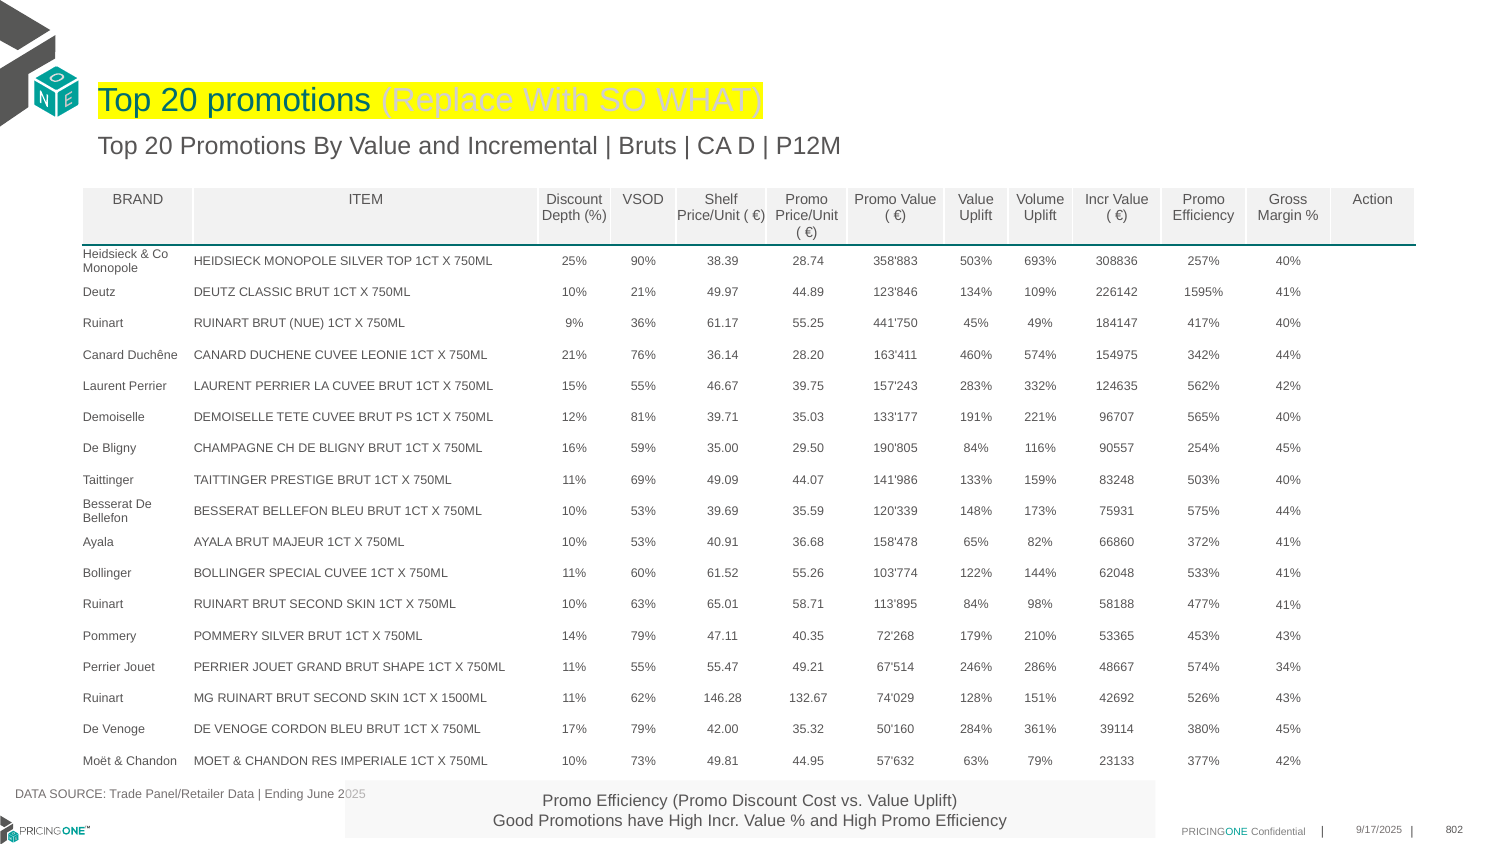

# Top 20 promotions (Replace With SO WHAT)
Top 20 Promotions By Value and Incremental | Bruts | CA D | P12M
| BRAND | ITEM | Discount Depth (%) | VSOD | Shelf Price/Unit ( €) | Promo Price/Unit ( €) | Promo Value ( €) | Value Uplift | Volume Uplift | Incr Value ( €) | Promo Efficiency | Gross Margin % | Action |
| --- | --- | --- | --- | --- | --- | --- | --- | --- | --- | --- | --- | --- |
| Heidsieck & Co Monopole | HEIDSIECK MONOPOLE SILVER TOP 1CT X 750ML | 25% | 90% | 38.39 | 28.74 | 358'883 | 503% | 693% | 308836 | 257% | 40% |  |
| Deutz | DEUTZ CLASSIC BRUT 1CT X 750ML | 10% | 21% | 49.97 | 44.89 | 123'846 | 134% | 109% | 226142 | 1595% | 41% |  |
| Ruinart | RUINART BRUT (NUE) 1CT X 750ML | 9% | 36% | 61.17 | 55.25 | 441'750 | 45% | 49% | 184147 | 417% | 40% |  |
| Canard Duchêne | CANARD DUCHENE CUVEE LEONIE 1CT X 750ML | 21% | 76% | 36.14 | 28.20 | 163'411 | 460% | 574% | 154975 | 342% | 44% |  |
| Laurent Perrier | LAURENT PERRIER LA CUVEE BRUT 1CT X 750ML | 15% | 55% | 46.67 | 39.75 | 157'243 | 283% | 332% | 124635 | 562% | 42% |  |
| Demoiselle | DEMOISELLE TETE CUVEE BRUT PS 1CT X 750ML | 12% | 81% | 39.71 | 35.03 | 133'177 | 191% | 221% | 96707 | 565% | 40% |  |
| De Bligny | CHAMPAGNE CH DE BLIGNY BRUT 1CT X 750ML | 16% | 59% | 35.00 | 29.50 | 190'805 | 84% | 116% | 90557 | 254% | 45% |  |
| Taittinger | TAITTINGER PRESTIGE BRUT 1CT X 750ML | 11% | 69% | 49.09 | 44.07 | 141'986 | 133% | 159% | 83248 | 503% | 40% |  |
| Besserat De Bellefon | BESSERAT BELLEFON BLEU BRUT 1CT X 750ML | 10% | 53% | 39.69 | 35.59 | 120'339 | 148% | 173% | 75931 | 575% | 44% |  |
| Ayala | AYALA BRUT MAJEUR 1CT X 750ML | 10% | 53% | 40.91 | 36.68 | 158'478 | 65% | 82% | 66860 | 372% | 41% |  |
| Bollinger | BOLLINGER SPECIAL CUVEE 1CT X 750ML | 11% | 60% | 61.52 | 55.26 | 103'774 | 122% | 144% | 62048 | 533% | 41% |  |
| Ruinart | RUINART BRUT SECOND SKIN 1CT X 750ML | 10% | 63% | 65.01 | 58.71 | 113'895 | 84% | 98% | 58188 | 477% | 41% |  |
| Pommery | POMMERY SILVER BRUT 1CT X 750ML | 14% | 79% | 47.11 | 40.35 | 72'268 | 179% | 210% | 53365 | 453% | 43% |  |
| Perrier Jouet | PERRIER JOUET GRAND BRUT SHAPE 1CT X 750ML | 11% | 55% | 55.47 | 49.21 | 67'514 | 246% | 286% | 48667 | 574% | 34% |  |
| Ruinart | MG RUINART BRUT SECOND SKIN 1CT X 1500ML | 11% | 62% | 146.28 | 132.67 | 74'029 | 128% | 151% | 42692 | 526% | 43% |  |
| De Venoge | DE VENOGE CORDON BLEU BRUT 1CT X 750ML | 17% | 79% | 42.00 | 35.32 | 50'160 | 284% | 361% | 39114 | 380% | 45% |  |
| Moët & Chandon | MOET & CHANDON RES IMPERIALE 1CT X 750ML | 10% | 73% | 49.81 | 44.95 | 57'632 | 63% | 79% | 23133 | 377% | 42% |  |
DATA SOURCE: Trade Panel/Retailer Data | Ending June 2025
Promo Efficiency (Promo Discount Cost vs. Value Uplift)
Good Promotions have High Incr. Value % and High Promo Efficiency

9/17/2025
802